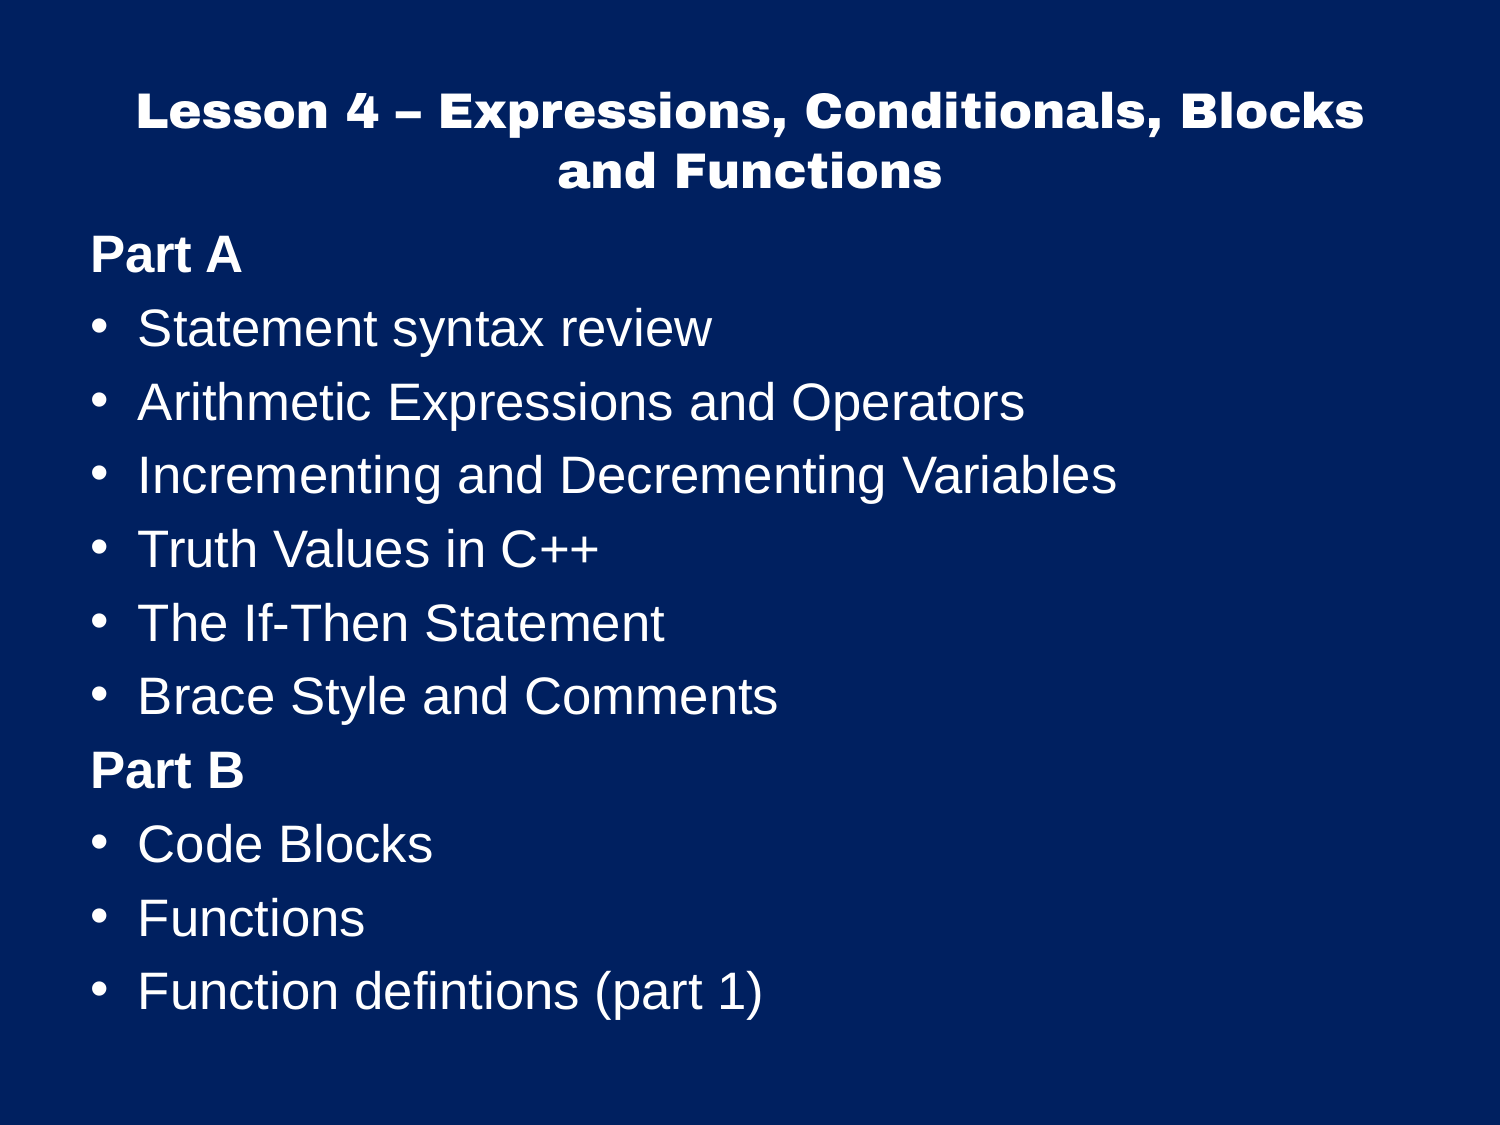

# Lesson 4 – Expressions, Conditionals, Blocks and Functions
Part A
Statement syntax review
Arithmetic Expressions and Operators
Incrementing and Decrementing Variables
Truth Values in C++
The If-Then Statement
Brace Style and Comments
Part B
Code Blocks
Functions
Function defintions (part 1)